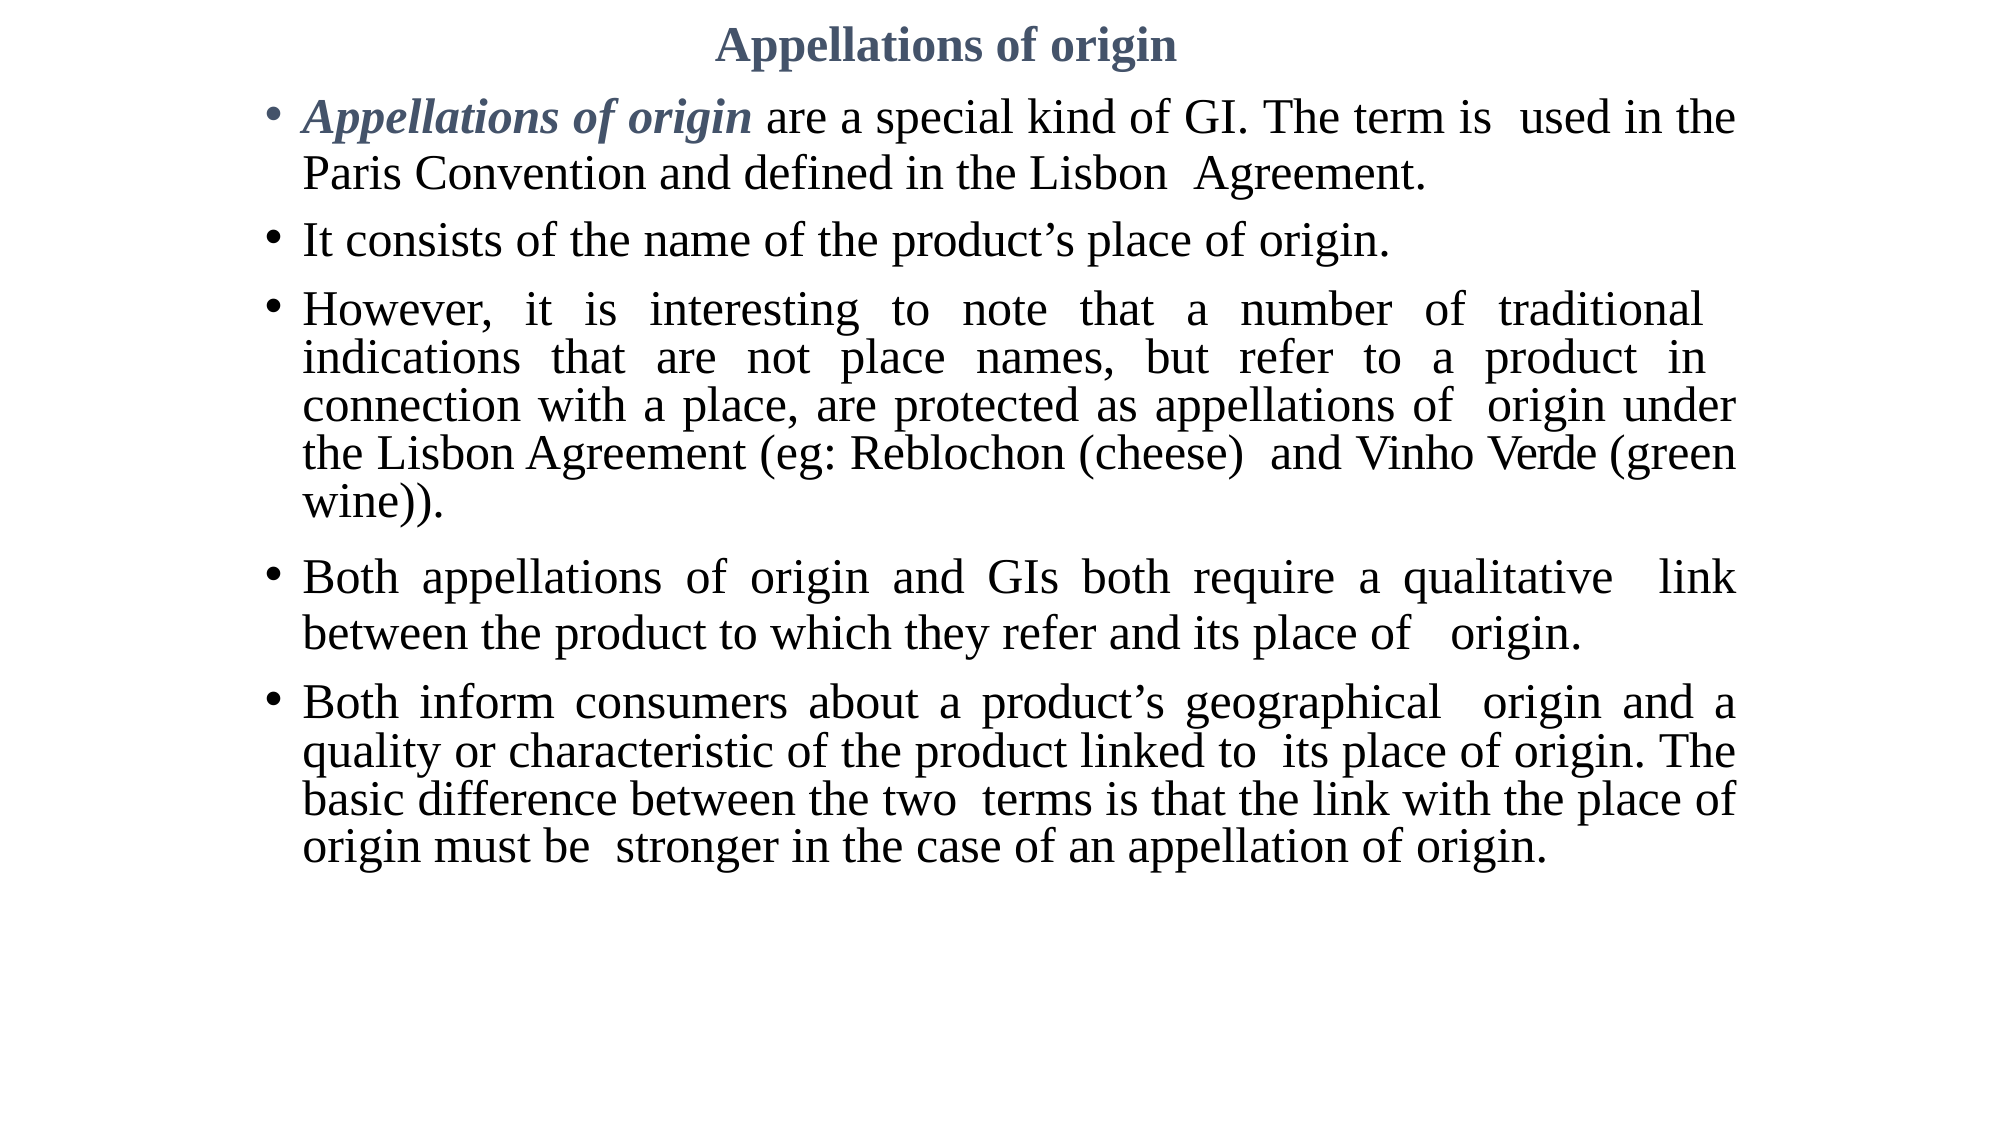

Appellations of origin
Appellations of origin are a special kind of GI. The term is  used in the Paris Convention and defined in the Lisbon  Agreement.
It consists of the name of the product’s place of origin.
However, it is interesting to note that a number of traditional  indications that are not place names, but refer to a product in  connection with a place, are protected as appellations of  origin under the Lisbon Agreement (eg: Reblochon (cheese)  and Vinho Verde (green wine)).
Both appellations of origin and GIs both require a qualitative  link between the product to which they refer and its place of  origin.
Both inform consumers about a product’s geographical  origin and a quality or characteristic of the product linked to  its place of origin. The basic difference between the two  terms is that the link with the place of origin must be  stronger in the case of an appellation of origin.